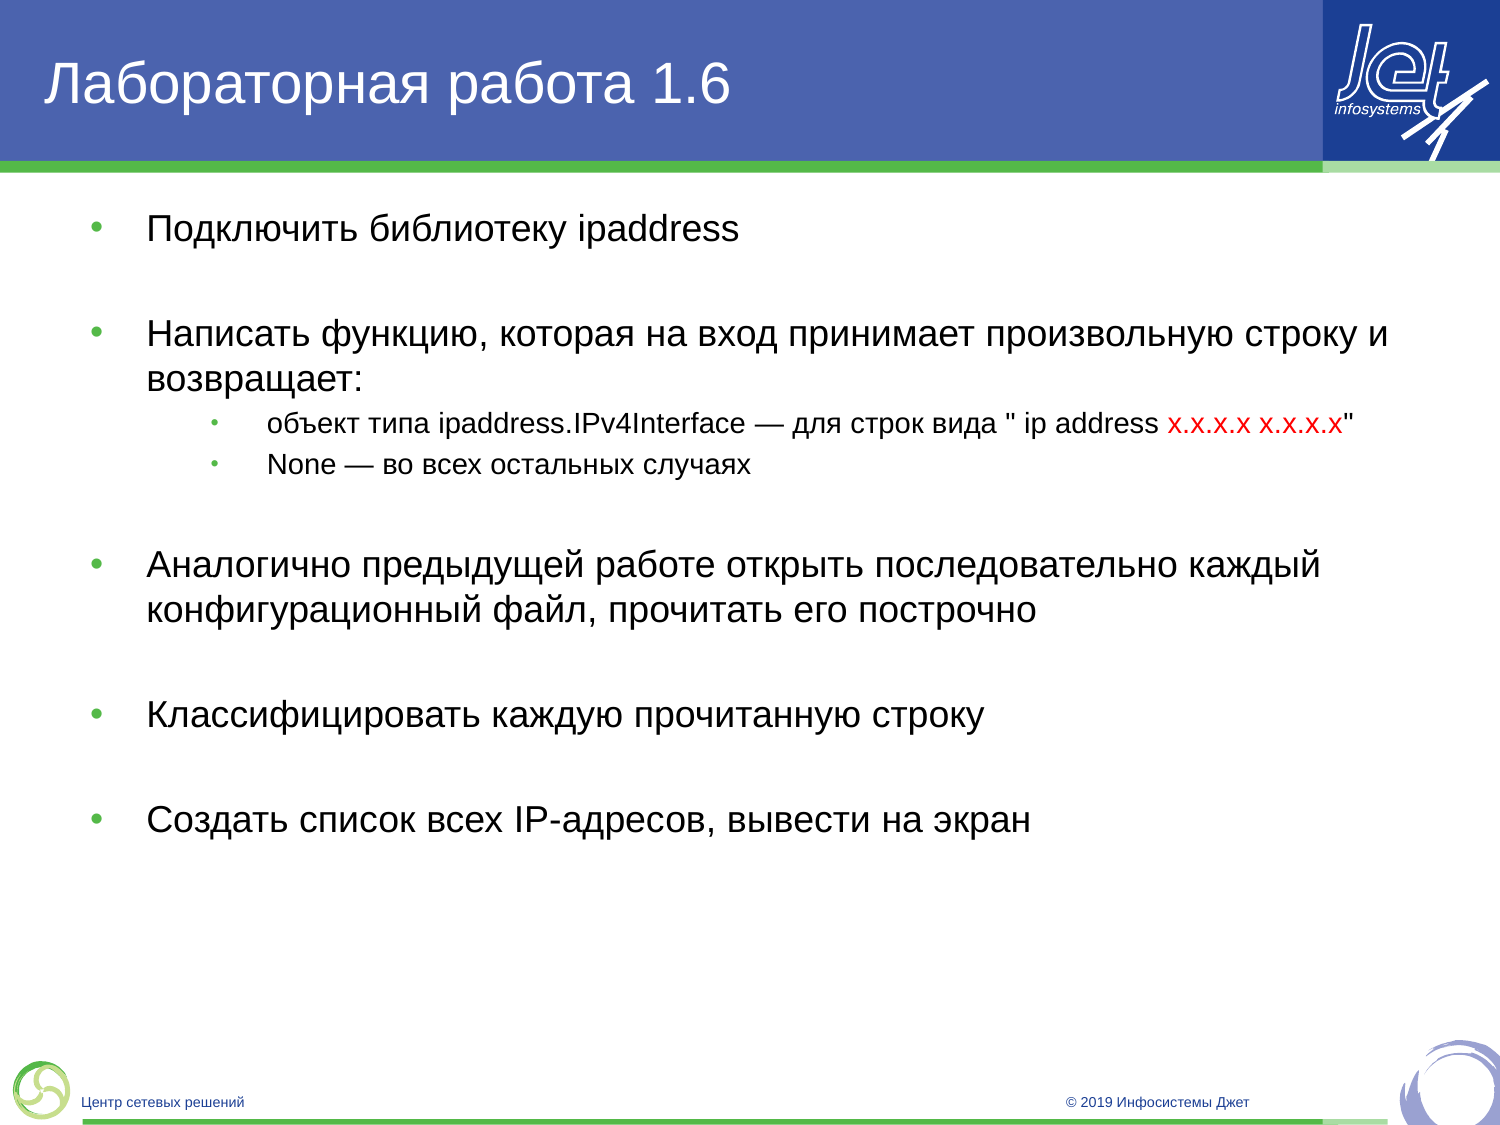

# Лабораторная работа 1.6
Подключить библиотеку ipaddress

Написать функцию, которая на вход принимает произвольную строку и возвращает:
объект типа ipaddress.IPv4Interface — для строк вида " ip address x.x.x.x x.x.x.x"
None — во всех остальных случаях

Аналогично предыдущей работе открыть последовательно каждый конфигурационный файл, прочитать его построчно

Классифицировать каждую прочитанную строку

Создать список всех IP-адресов, вывести на экран